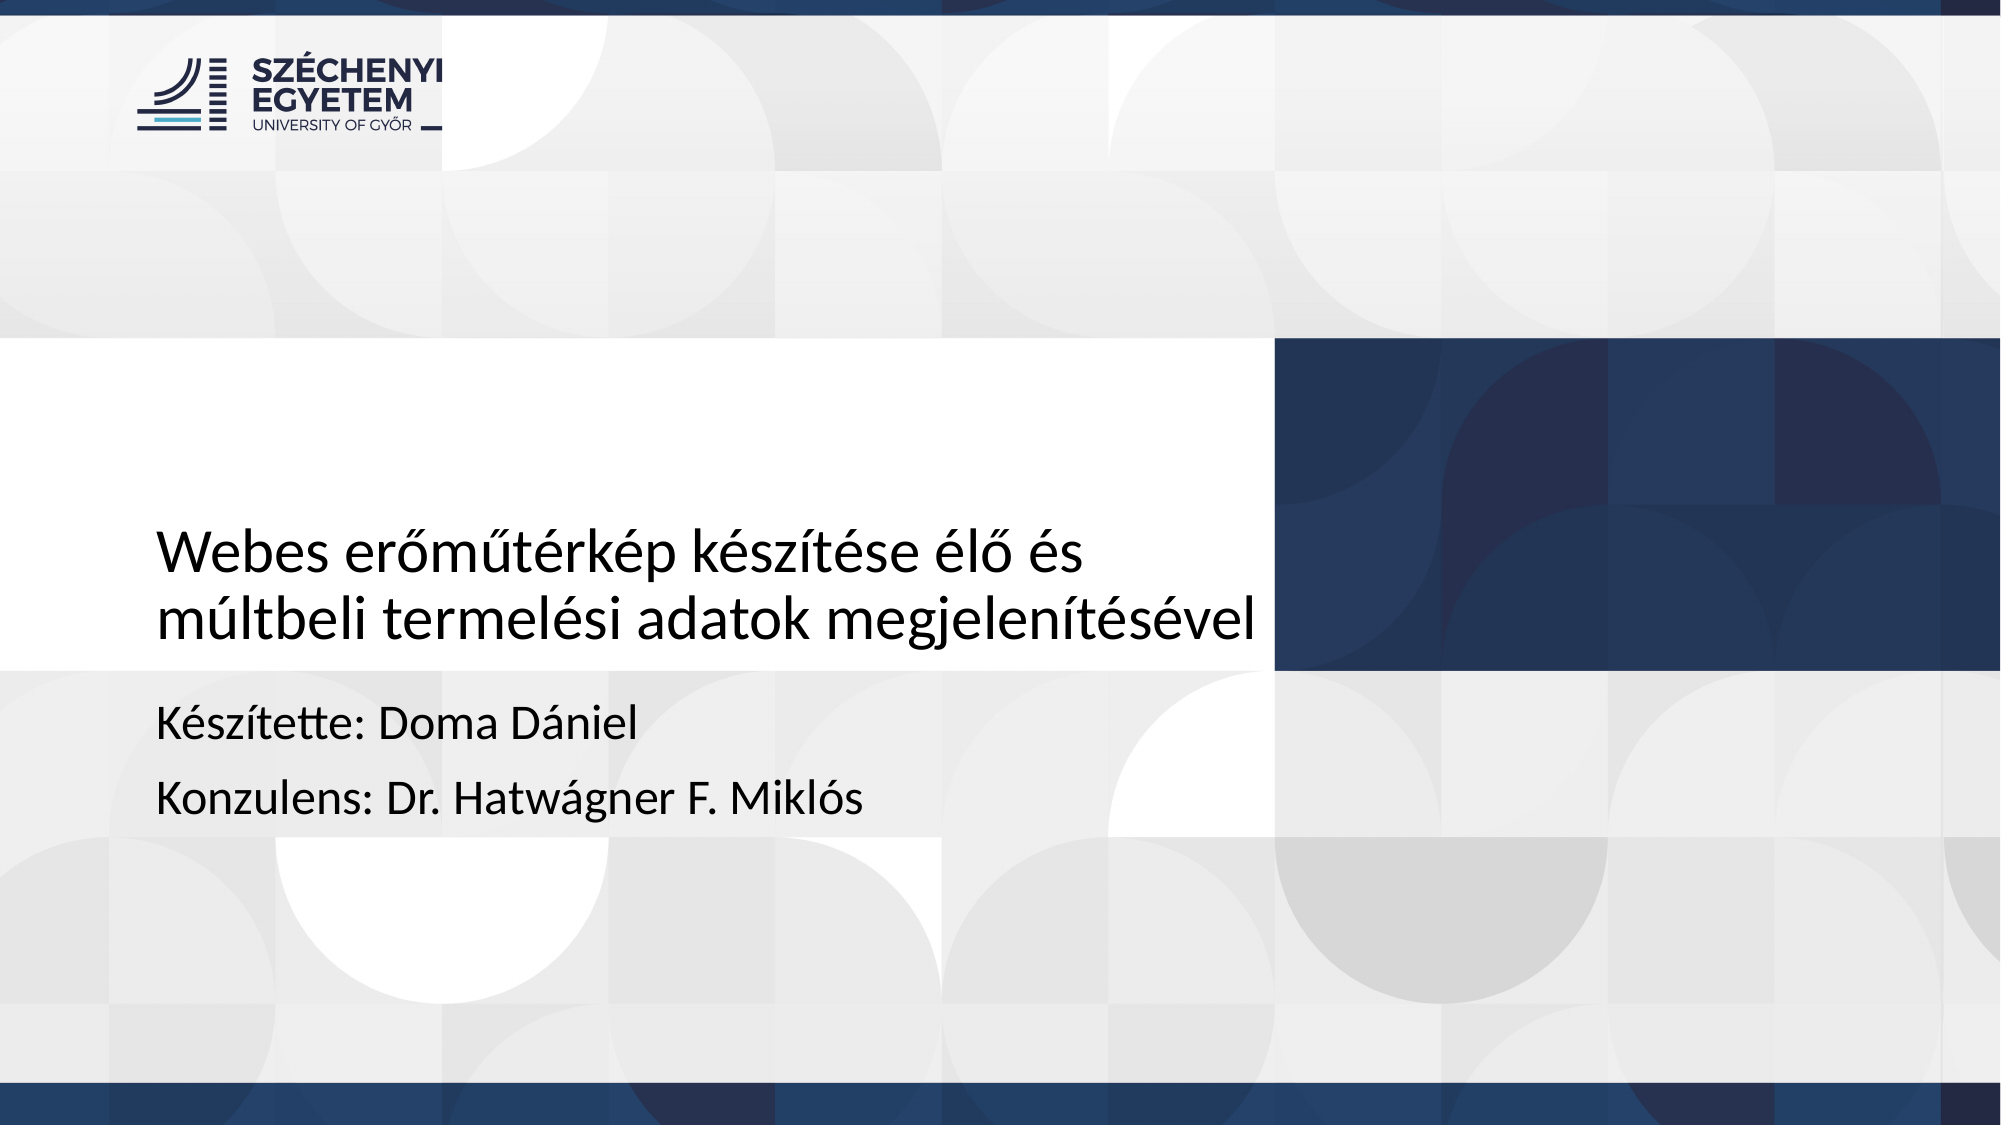

# Webes erőműtérkép készítése élő és múltbeli termelési adatok megjelenítésével
Készítette: Doma Dániel
Konzulens: Dr. Hatwágner F. Miklós